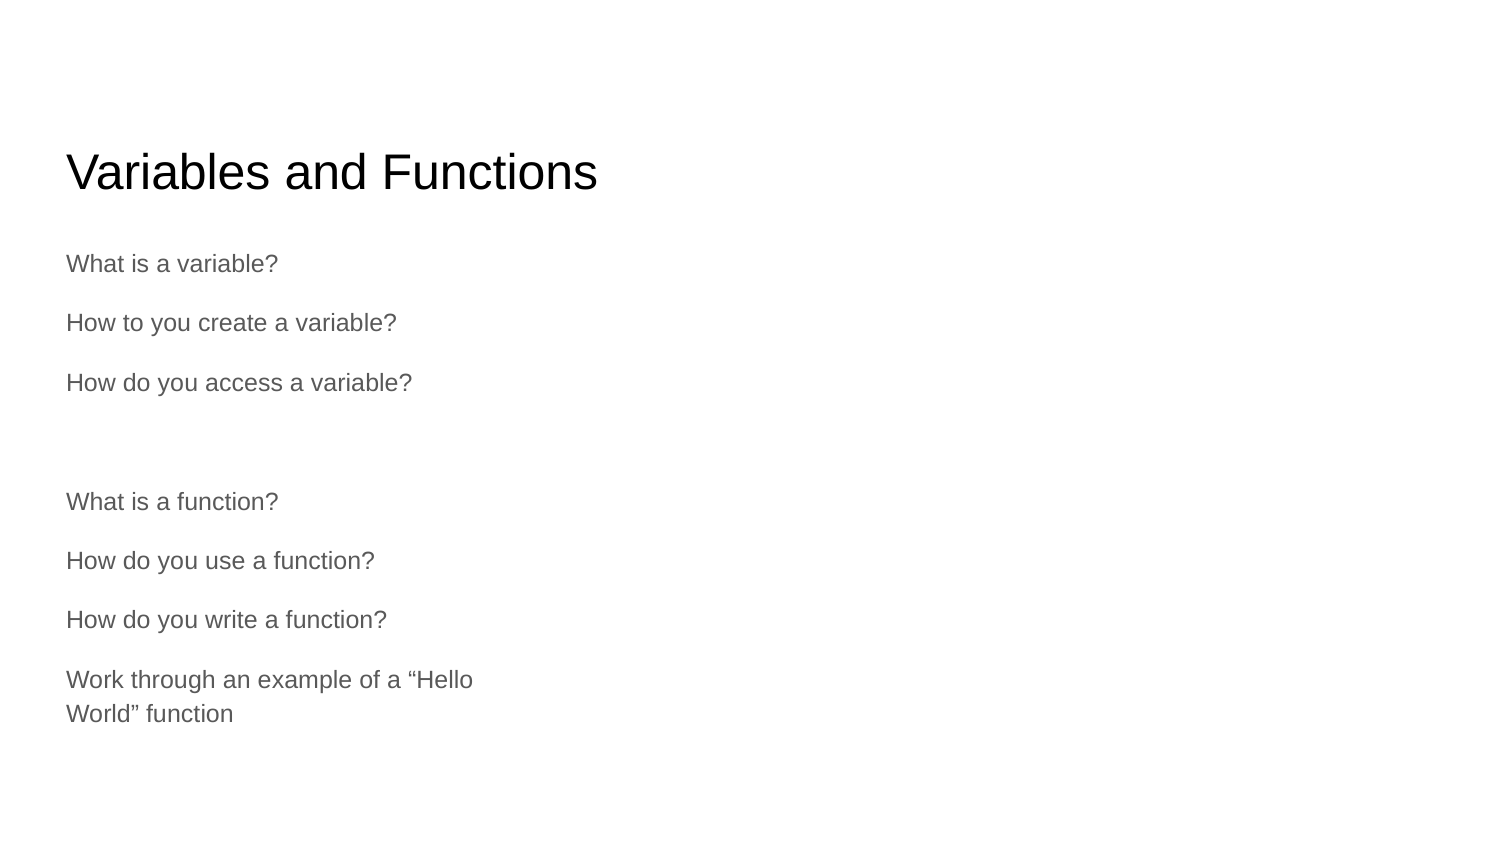

# Variables and Functions
What is a variable?
How to you create a variable?
How do you access a variable?

What is a function?
How do you use a function?
How do you write a function?
Work through an example of a “Hello World” function